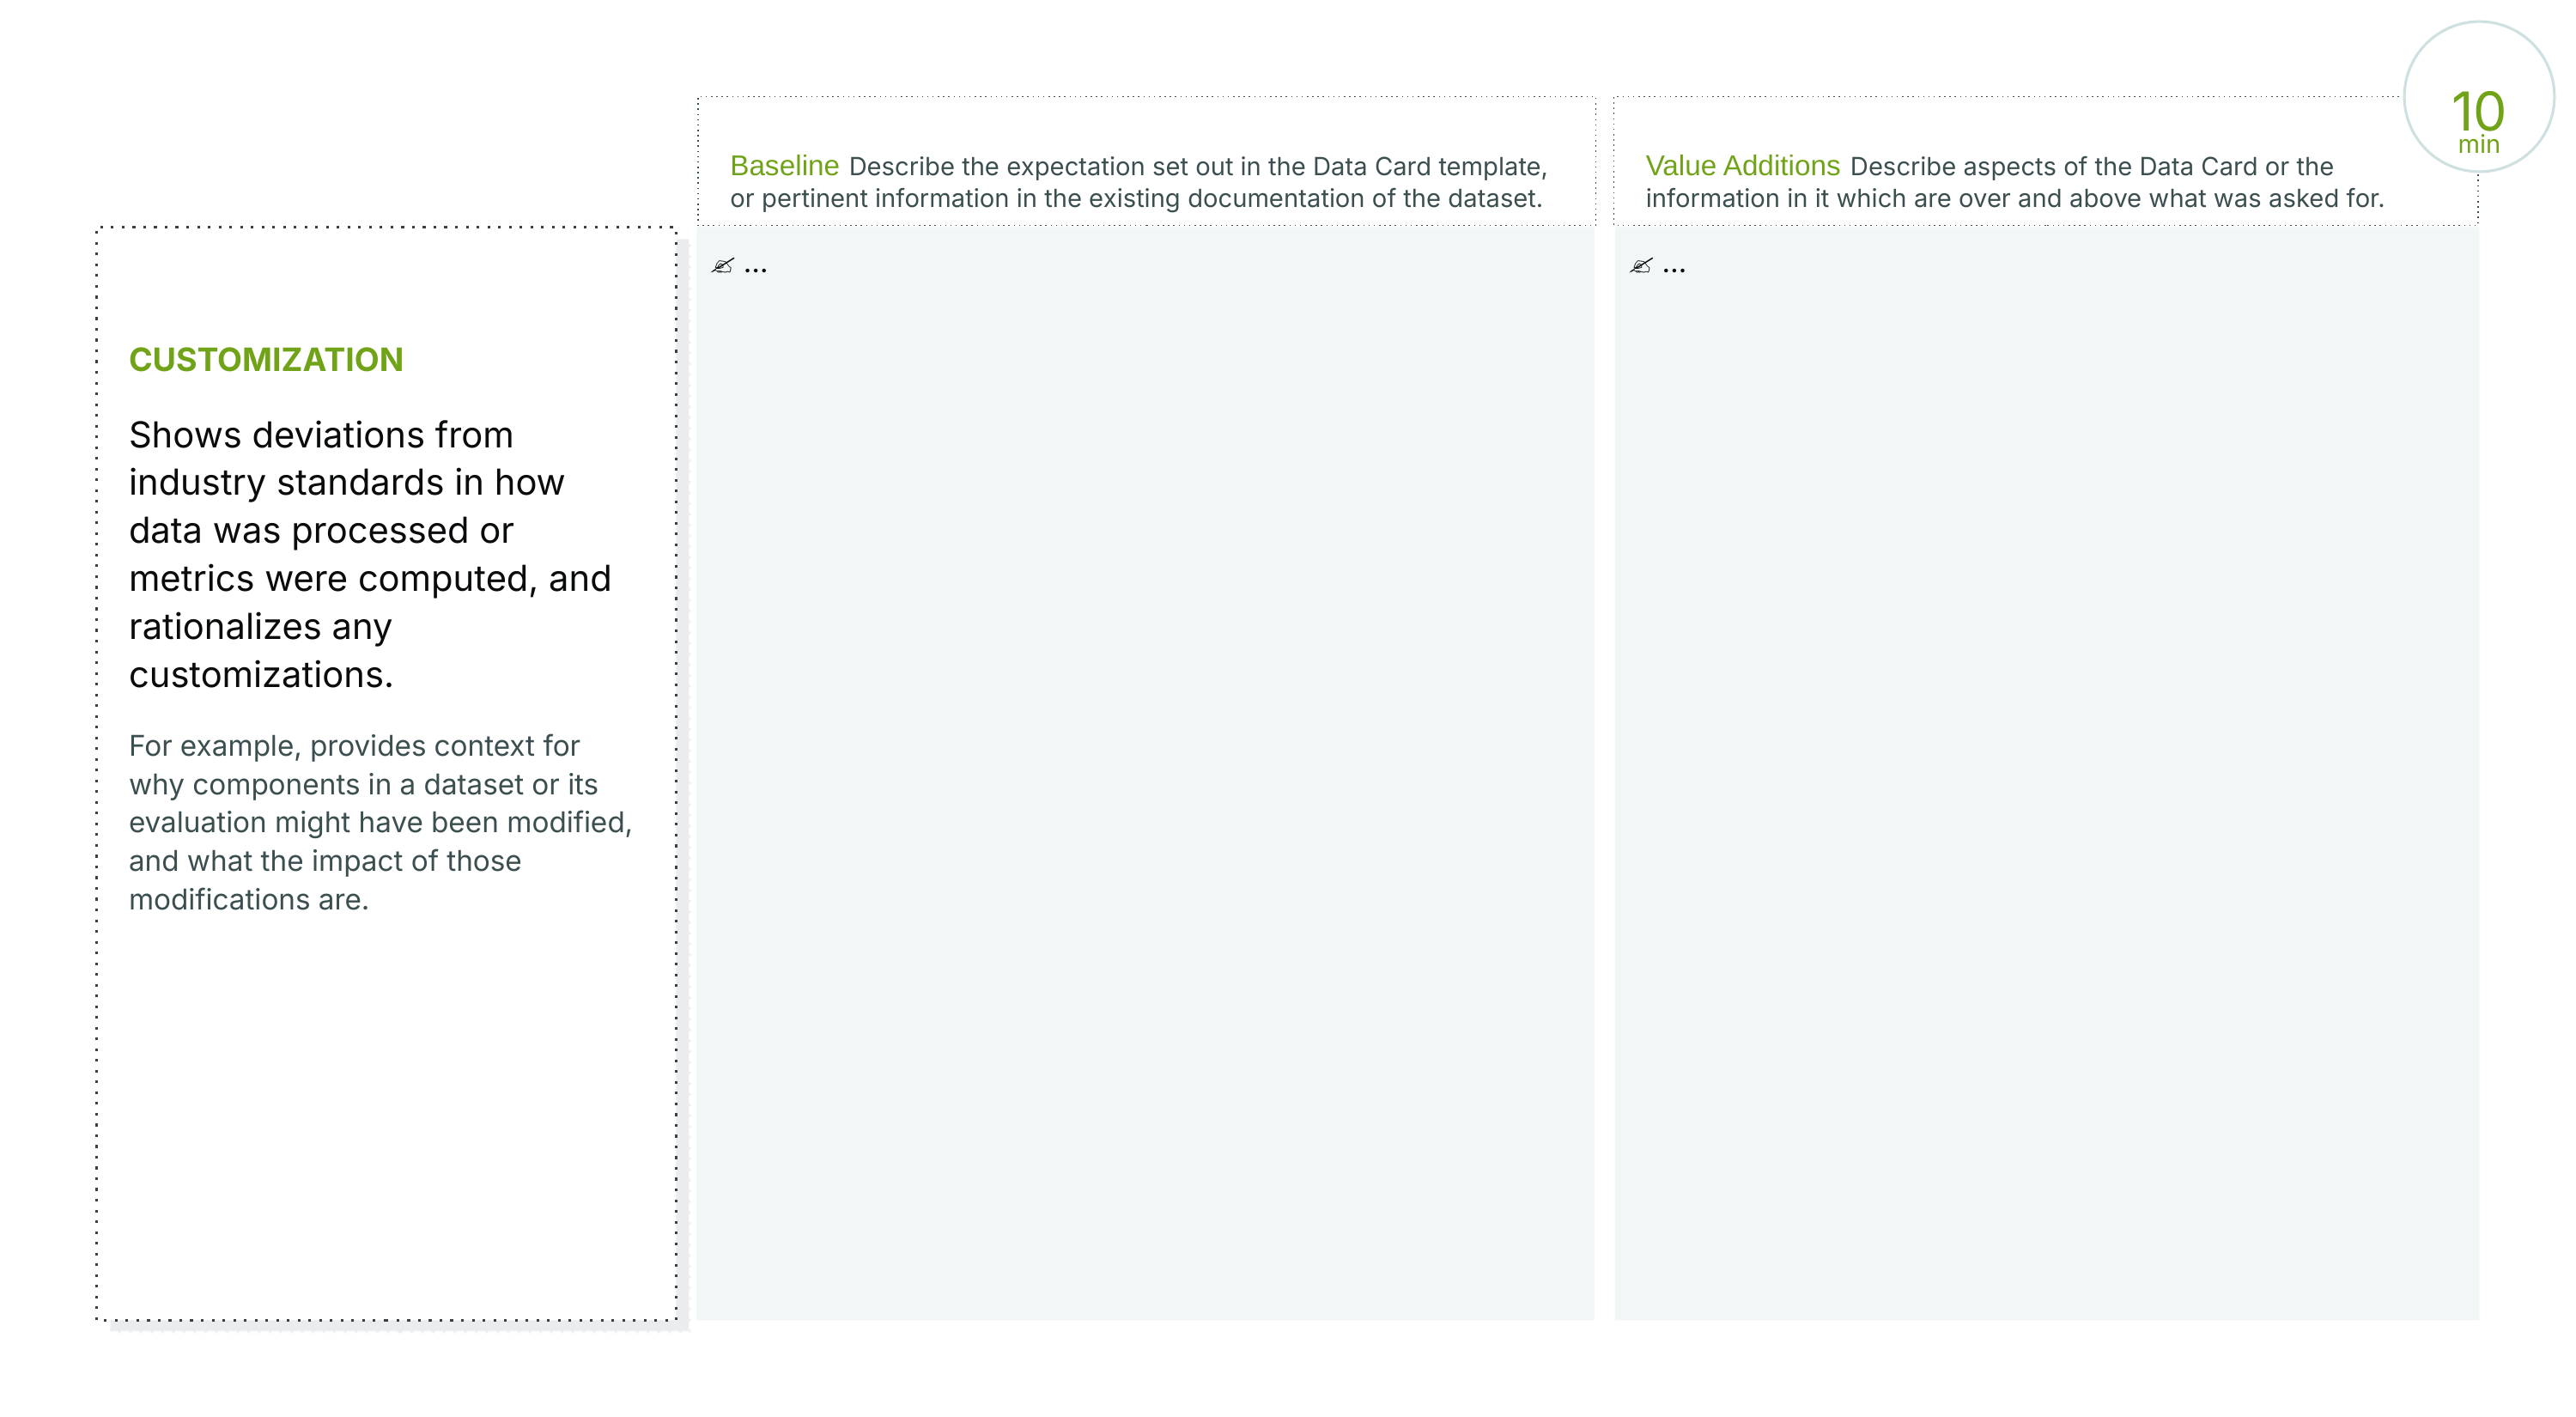

10
min
Baseline Describe the expectation set out in the Data Card template, or pertinent information in the existing documentation of the dataset.
Value Additions Describe aspects of the Data Card or the information in it which are over and above what was asked for.
✍️ …
CUSTOMIZATION
Shows deviations from industry standards in how data was processed or metrics were computed, and rationalizes any customizations.
For example, provides context for why components in a dataset or its evaluation might have been modified, and what the impact of those modifications are.
✍️ …